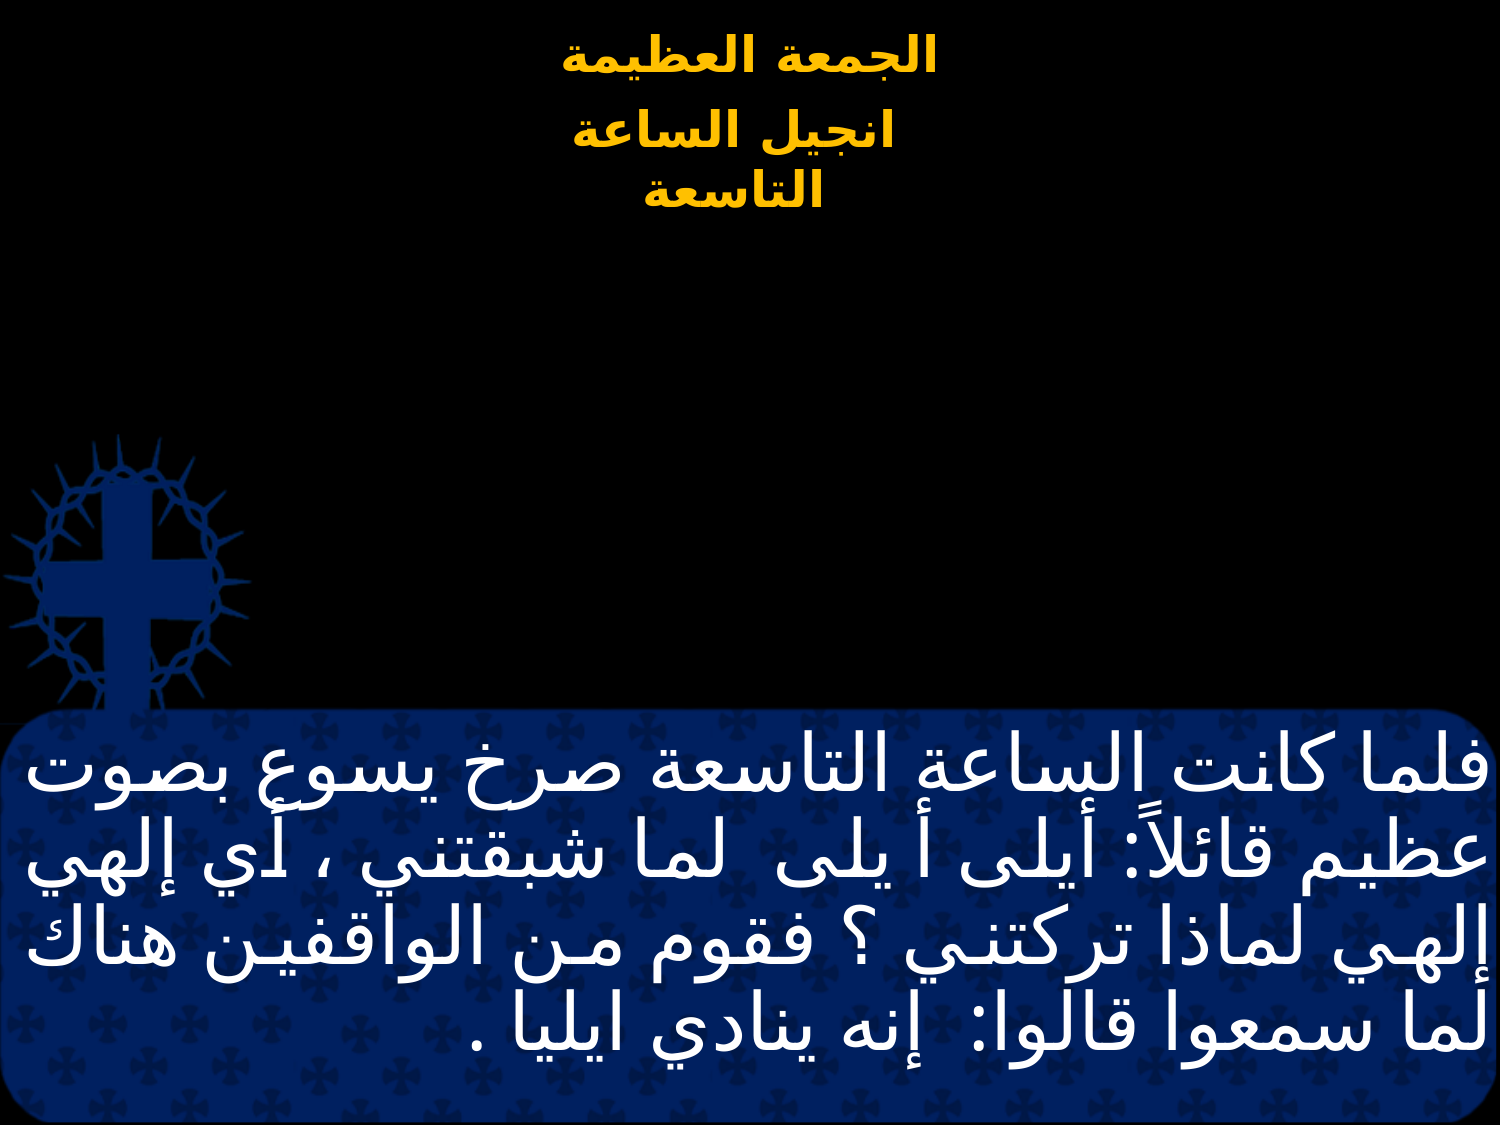

# فلما كانت الساعة التاسعة صرخ يسوع بصوت عظيم قائلاً: أيلى أ يلى  لما شبقتني ، أي إلهي إلهي لماذا تركتني ؟ فقوم من الواقفين هناك لما سمعوا قالوا:  إنه ينادي ايليا .